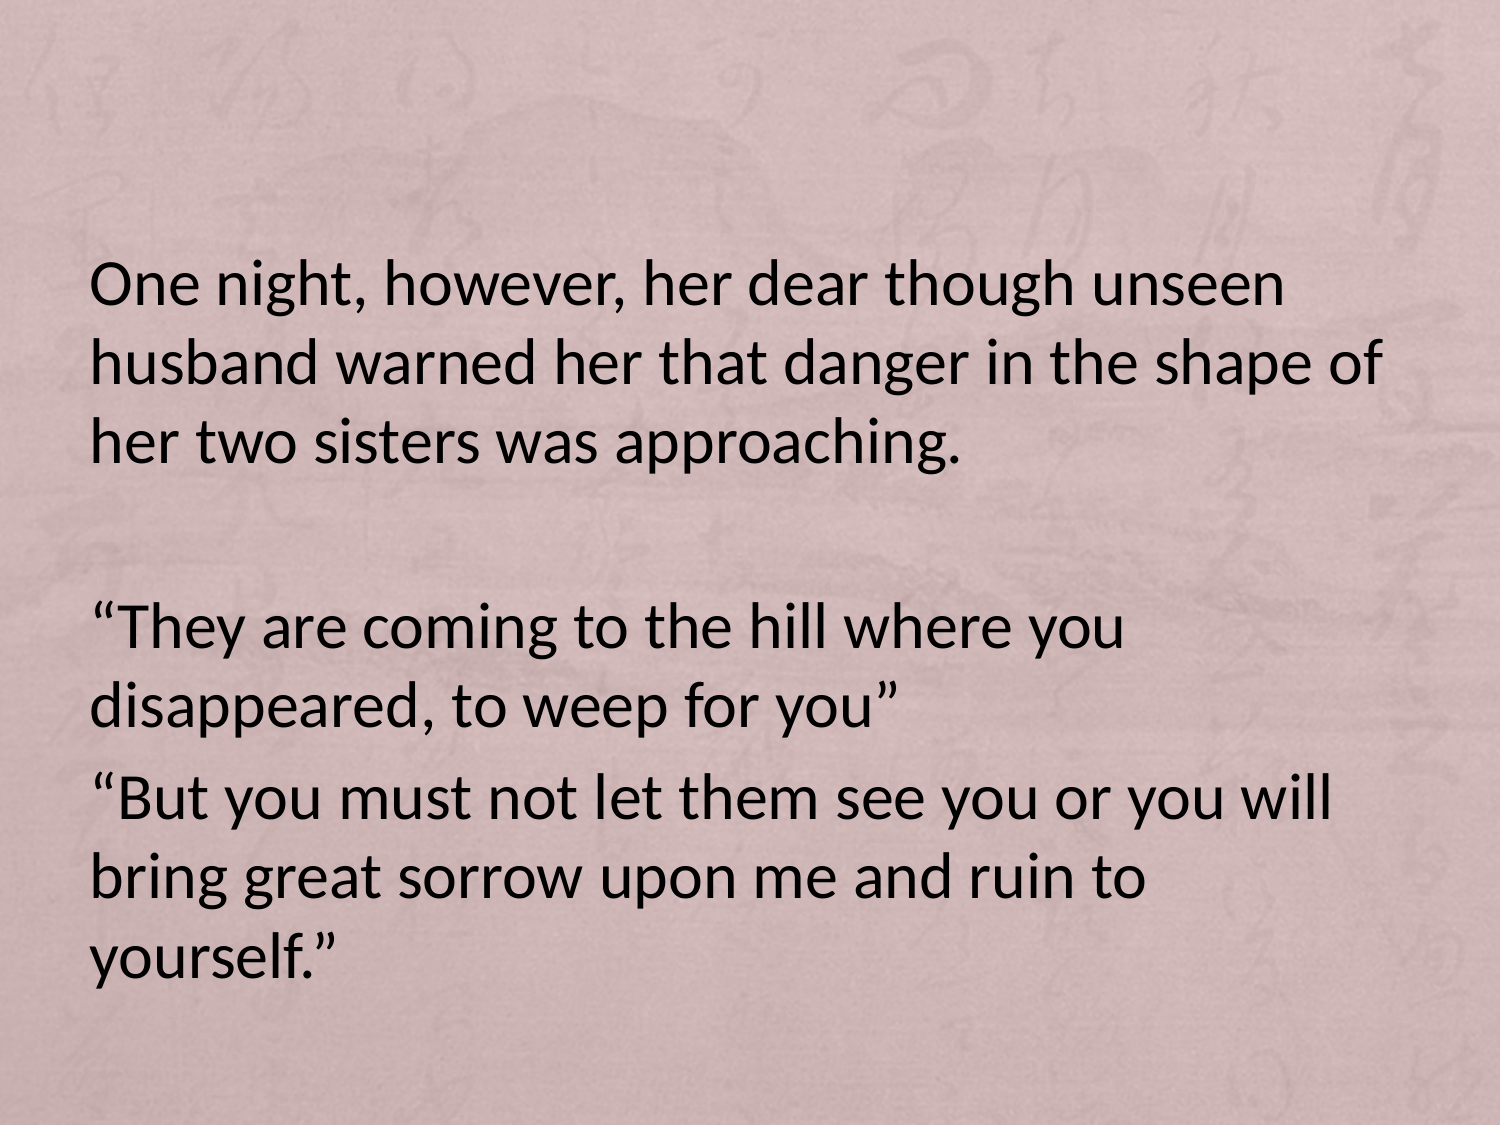

One night, however, her dear though unseen husband warned her that danger in the shape of her two sisters was approaching.

“They are coming to the hill where you disappeared, to weep for you”
“But you must not let them see you or you will bring great sorrow upon me and ruin to yourself.”